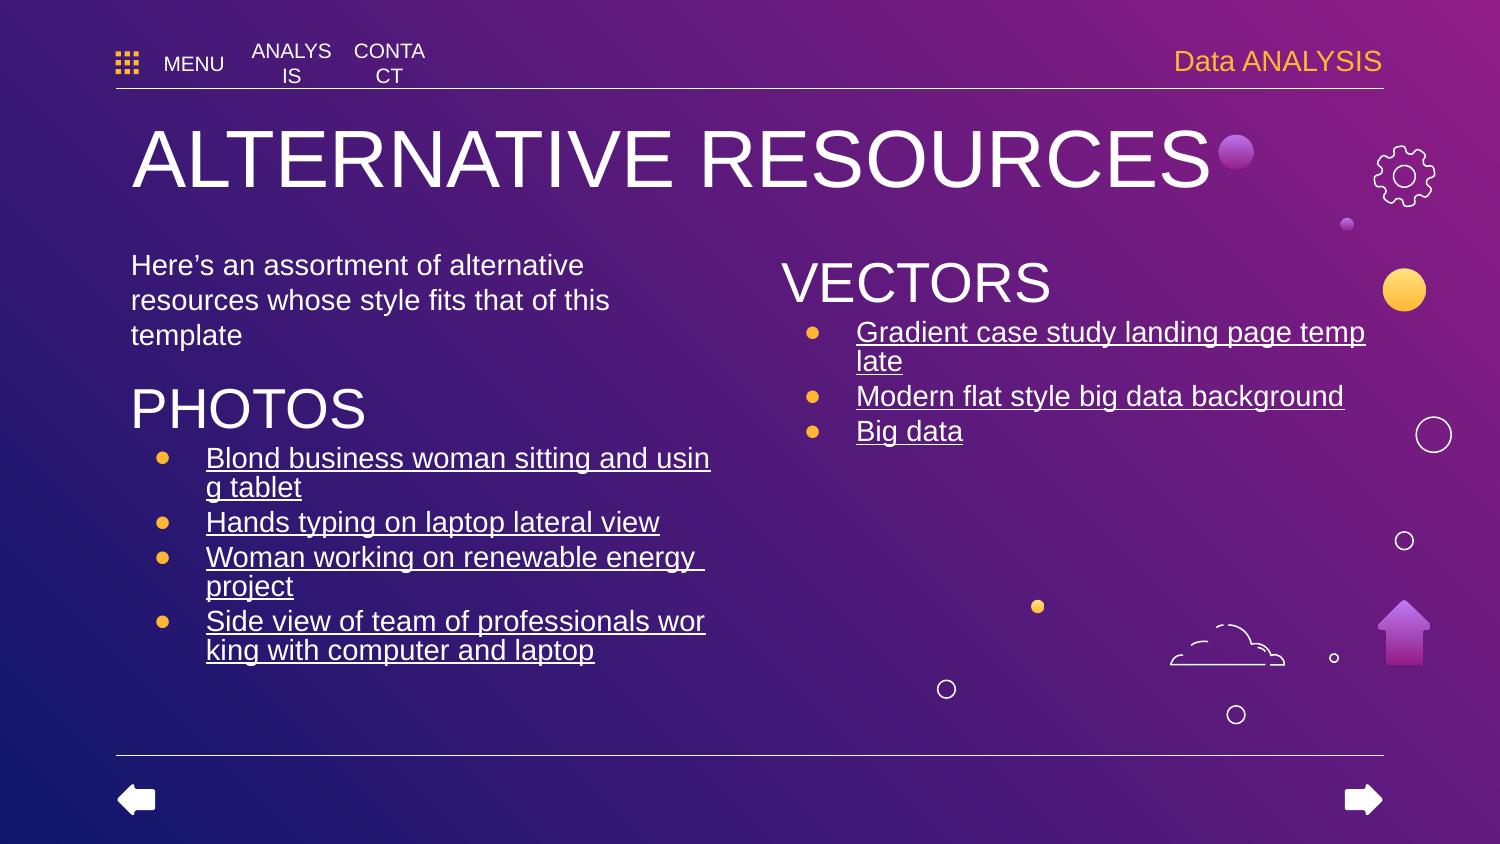

Data ANALYSIS
MENU
ANALYSIS
CONTACT

# ALTERNATIVE RESOURCES

Here’s an assortment of alternative resources whose style fits that of this template
PHOTOS
Blond business woman sitting and using tablet
Hands typing on laptop lateral view
Woman working on renewable energy project
Side view of team of professionals working with computer and laptop
VECTORS
Gradient case study landing page template
Modern flat style big data background
Big data